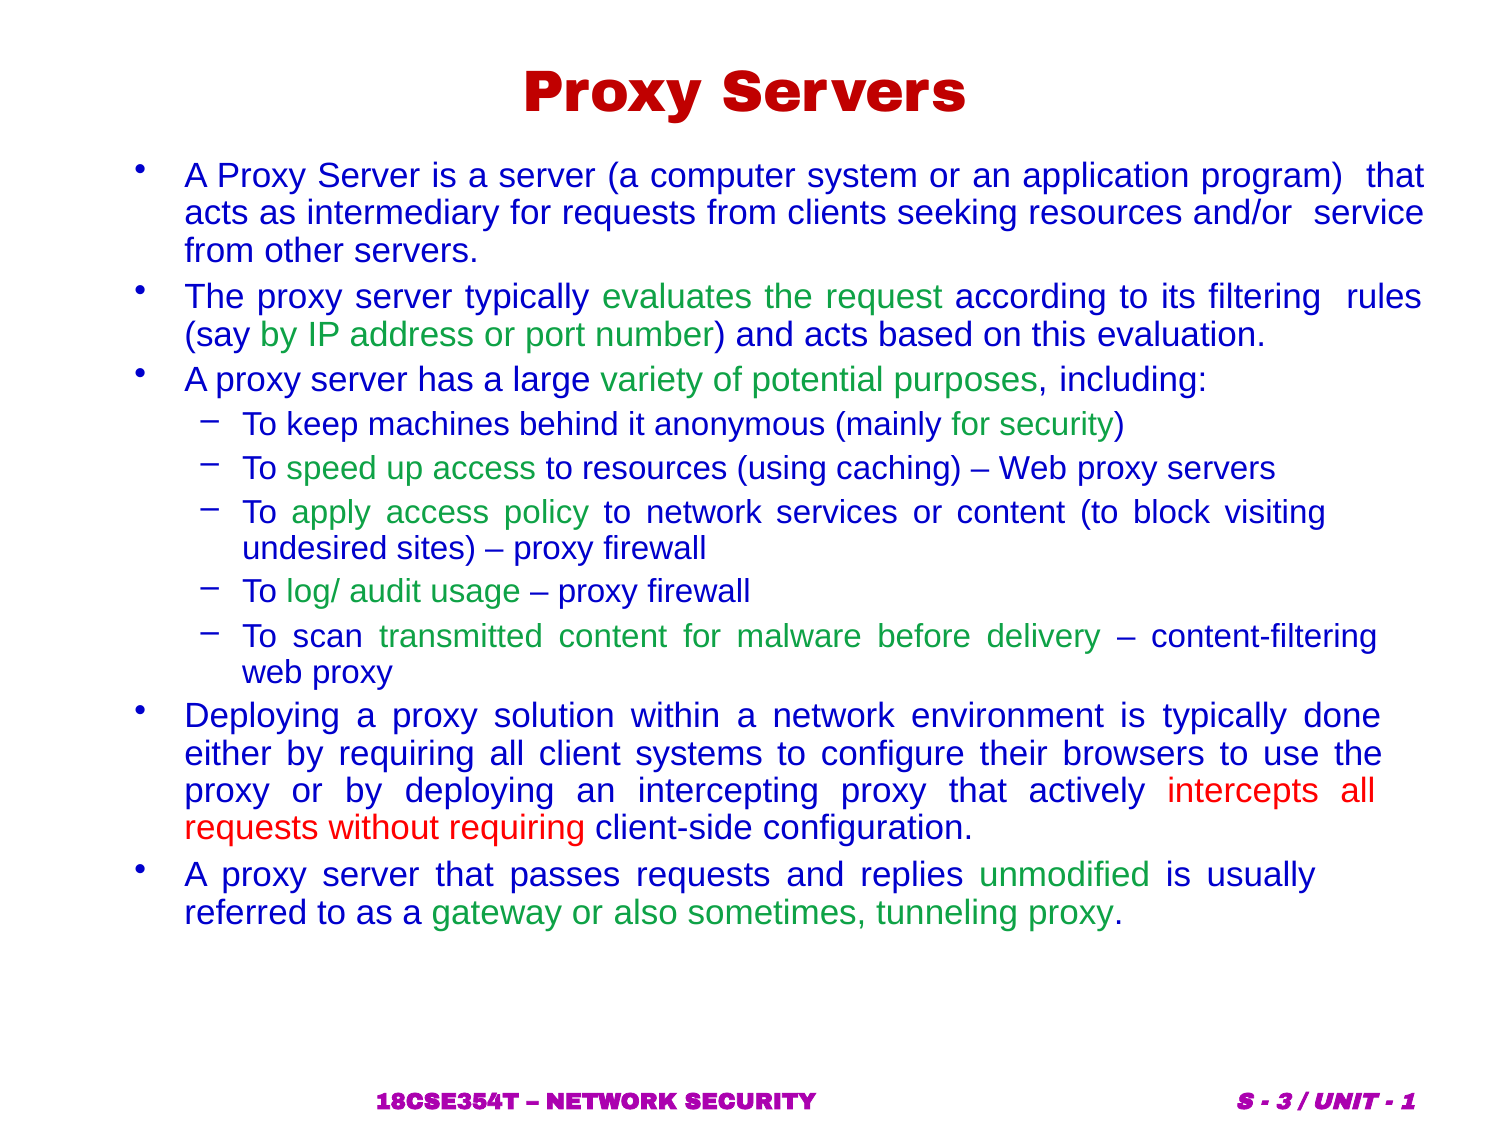

# Proxy Servers
A Proxy Server is a server (a computer system or an application program)  that acts as intermediary for requests from clients seeking resources and/or  service from other servers.
The proxy server typically evaluates the request according to its filtering  rules (say by IP address or port number) and acts based on this evaluation.
A proxy server has a large variety of potential purposes, including:
To keep machines behind it anonymous (mainly for security)
To speed up access to resources (using caching) – Web proxy servers
To apply access policy to network services or content (to block visiting  undesired sites) – proxy firewall
To log/ audit usage – proxy firewall
To scan transmitted content for malware before delivery – content-filtering  web proxy
Deploying a proxy solution within a network environment is typically done  either by requiring all client systems to configure their browsers to use the  proxy or by deploying an intercepting proxy that actively intercepts all  requests without requiring client-side configuration.
A proxy server that passes requests and replies unmodified is usually  referred to as a gateway or also sometimes, tunneling proxy.
                                18CSE354T – NETWORK SECURITY                                                      S - 3 / UNIT - 1